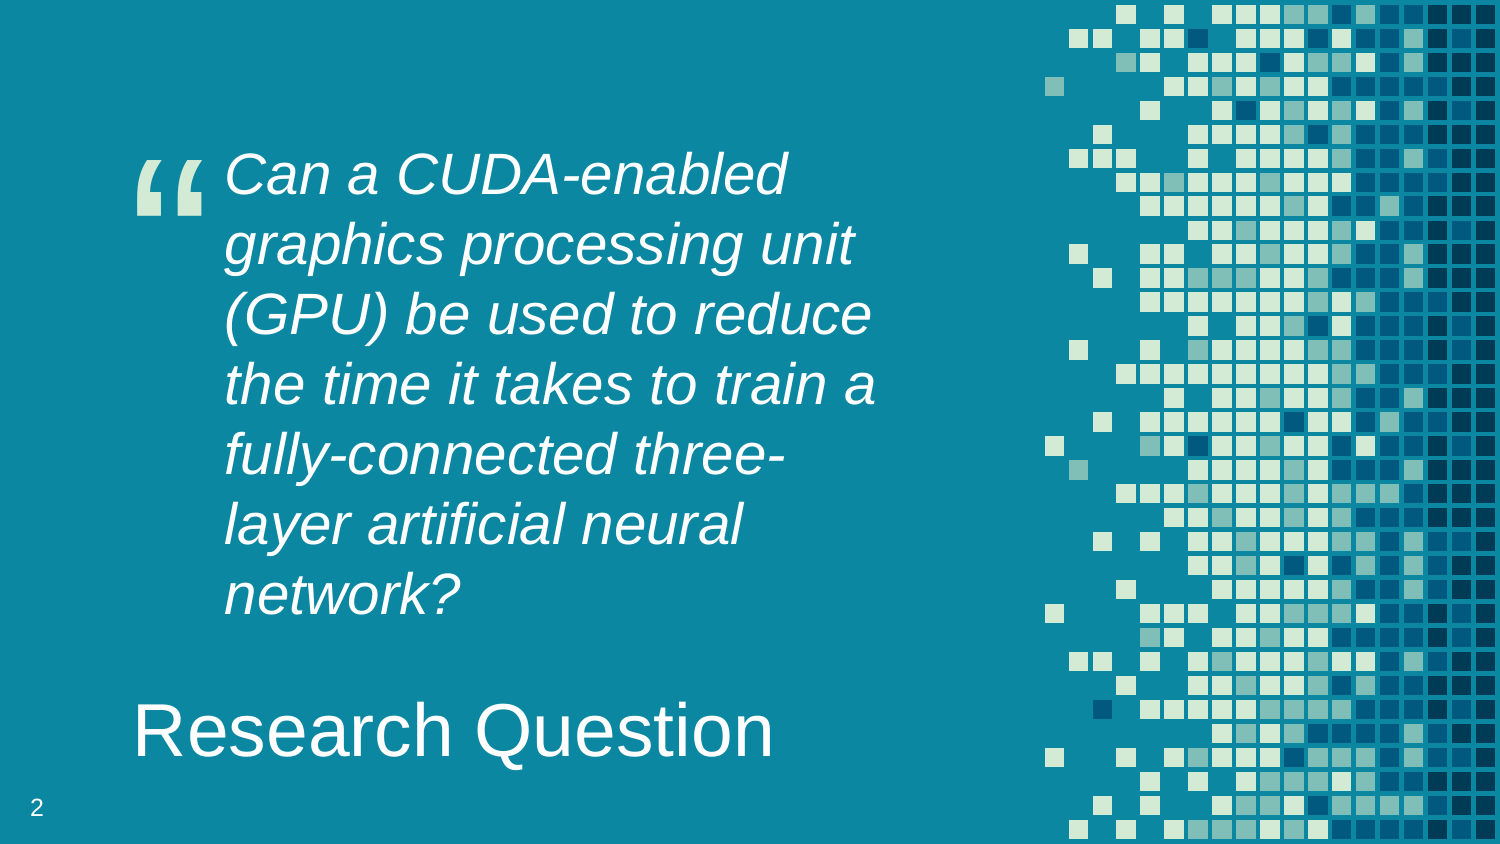

Can a CUDA-enabled graphics processing unit (GPU) be used to reduce the time it takes to train a fully-connected three-layer artificial neural network?
Research Question
2